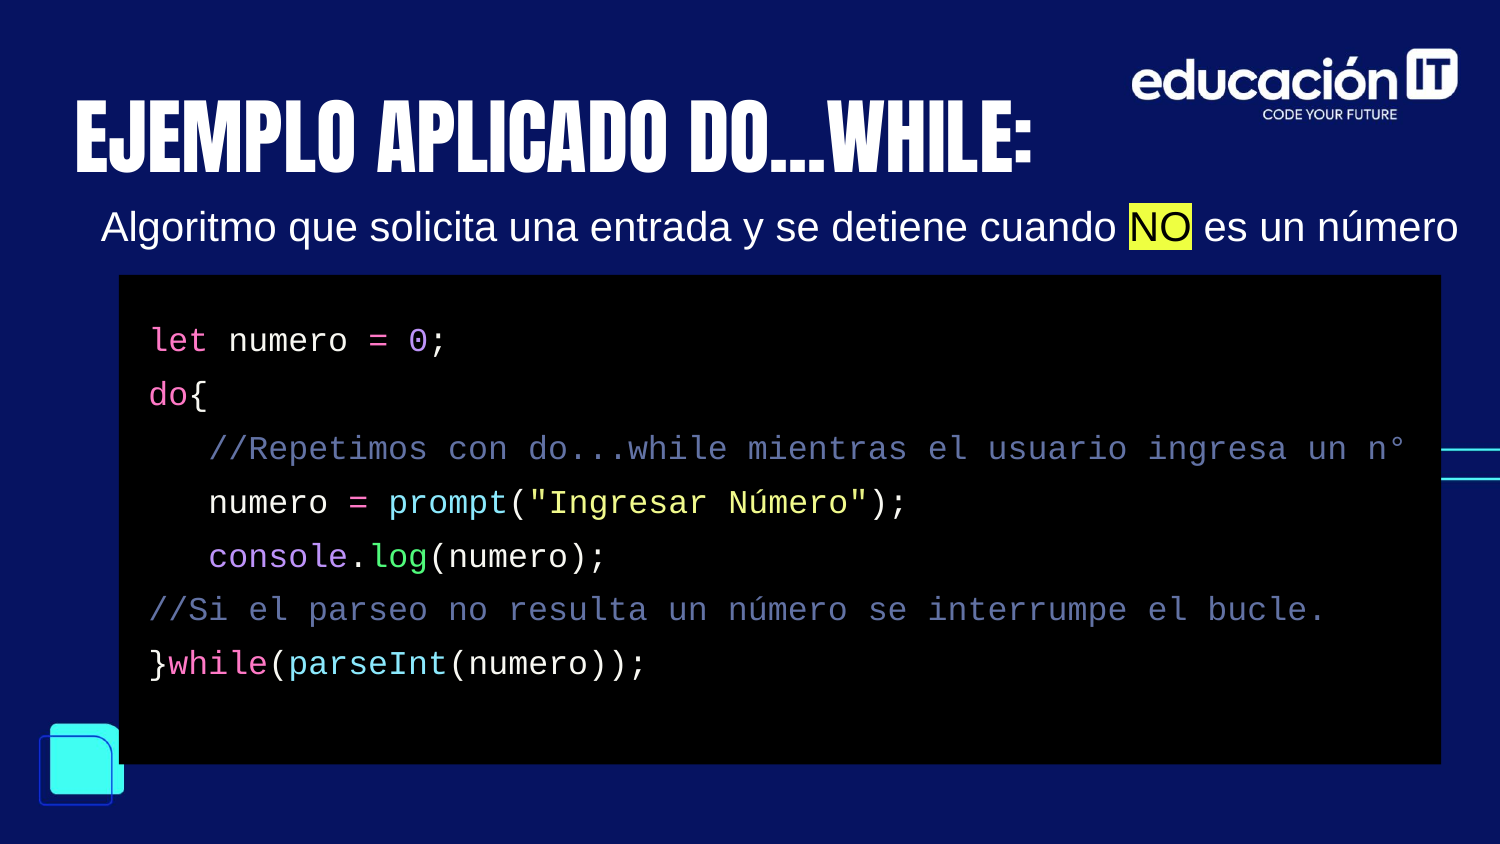

EJEMPLO APLICADO DO...WHILE:
Algoritmo que solicita una entrada y se detiene cuando NO es un número
let numero = 0;
do{
   //Repetimos con do...while mientras el usuario ingresa un n°
   numero = prompt("Ingresar Número");
   console.log(numero);
//Si el parseo no resulta un número se interrumpe el bucle.
}while(parseInt(numero));